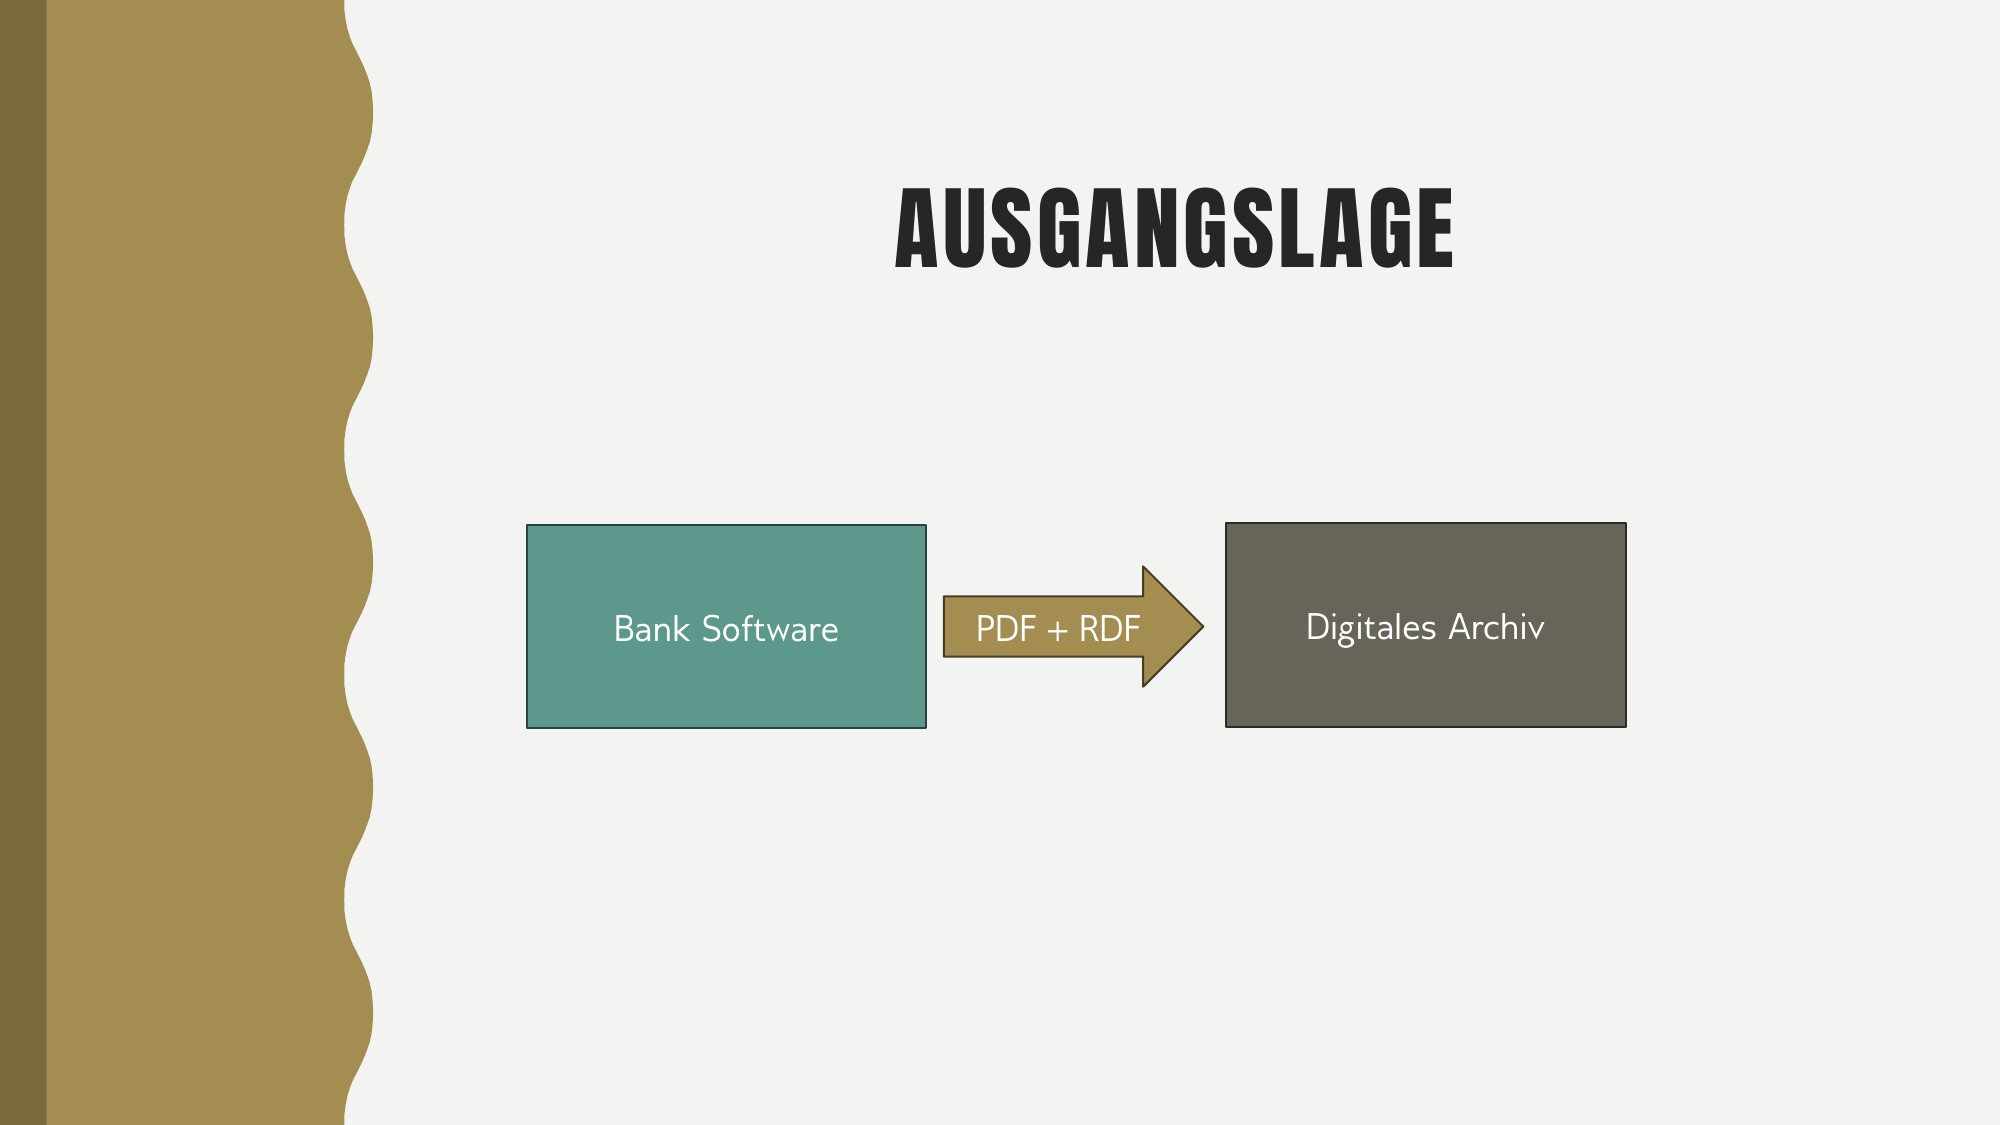

# Ausgangslage
Digitales Archiv
Bank Software
PDF + RDF